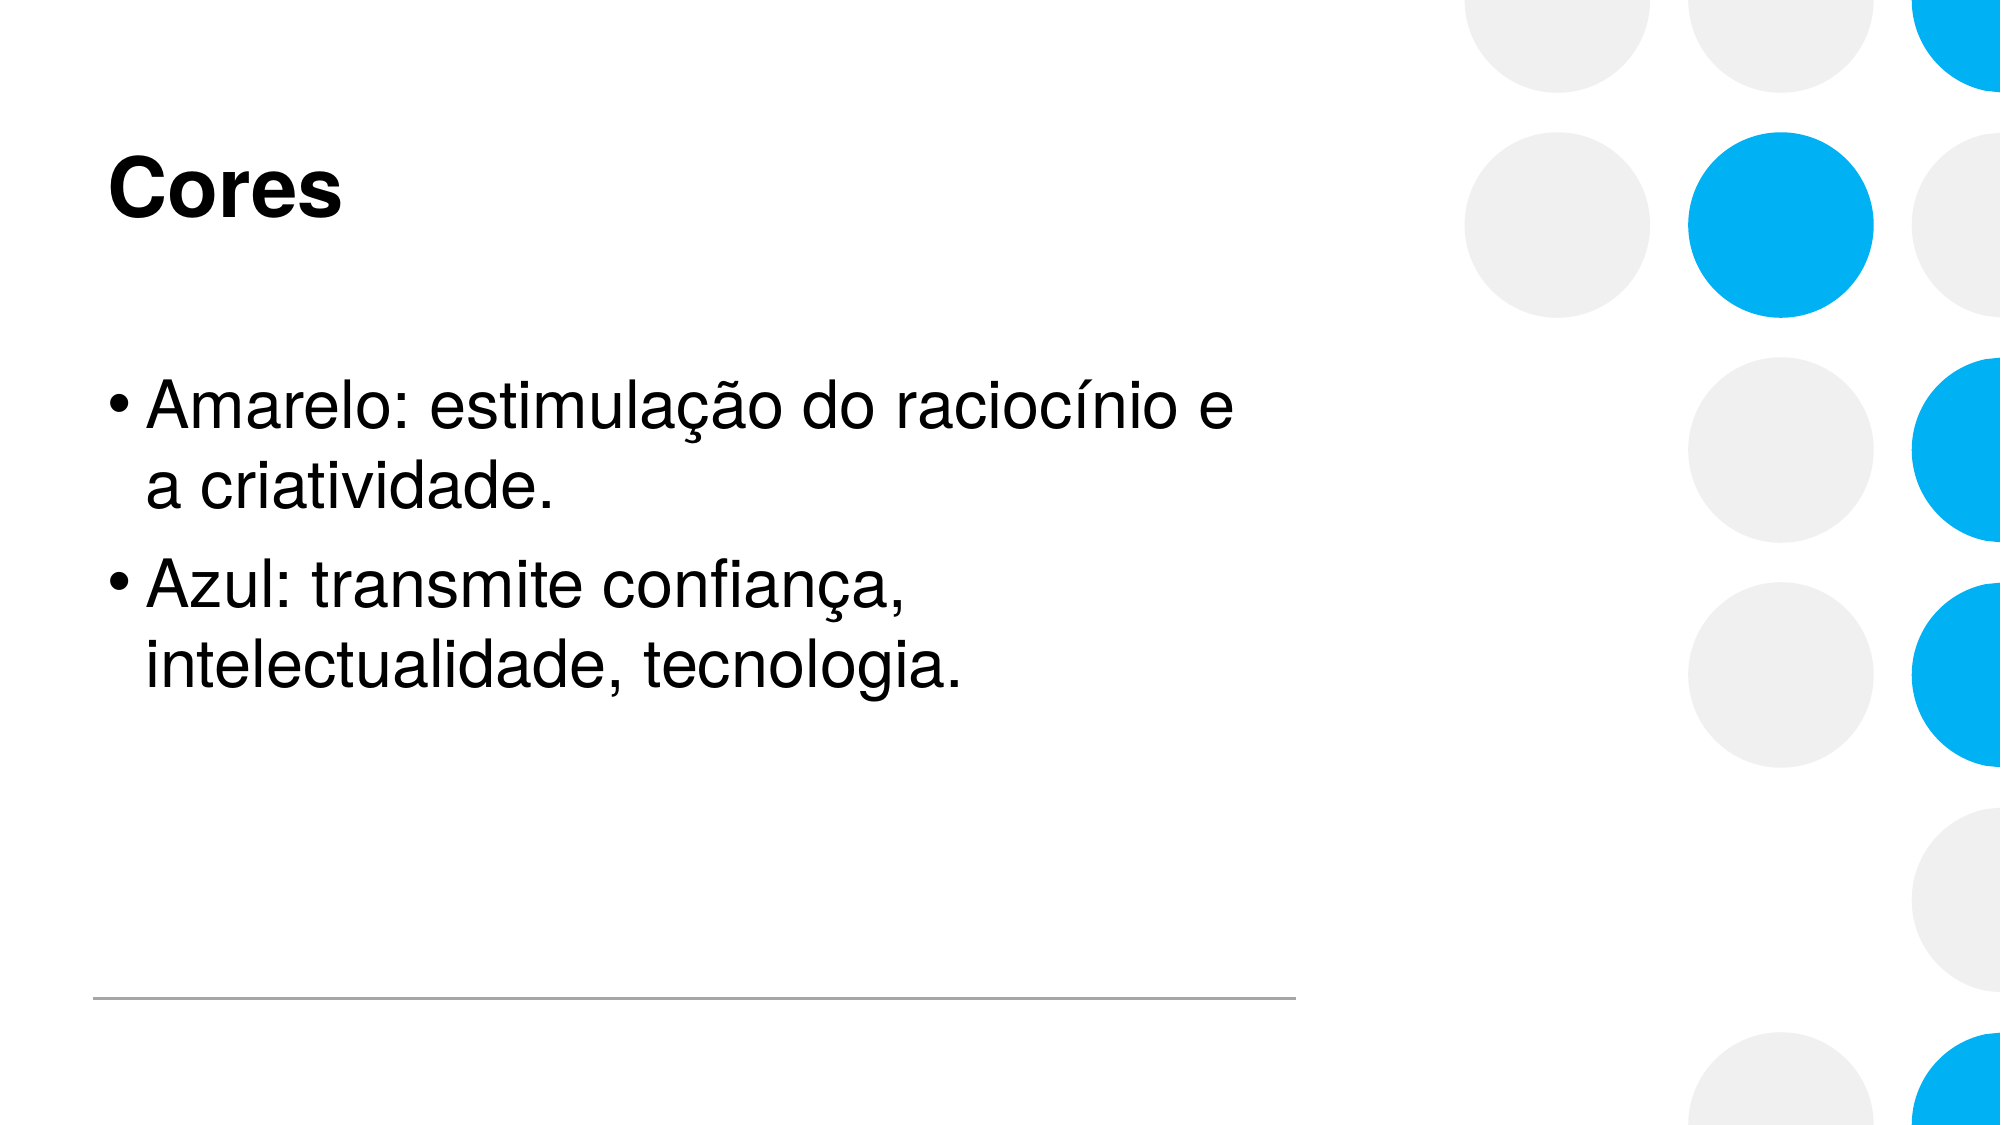

# Cores
Amarelo: estimulação do raciocínio e a criatividade.
Azul: transmite confiança, intelectualidade, tecnologia.